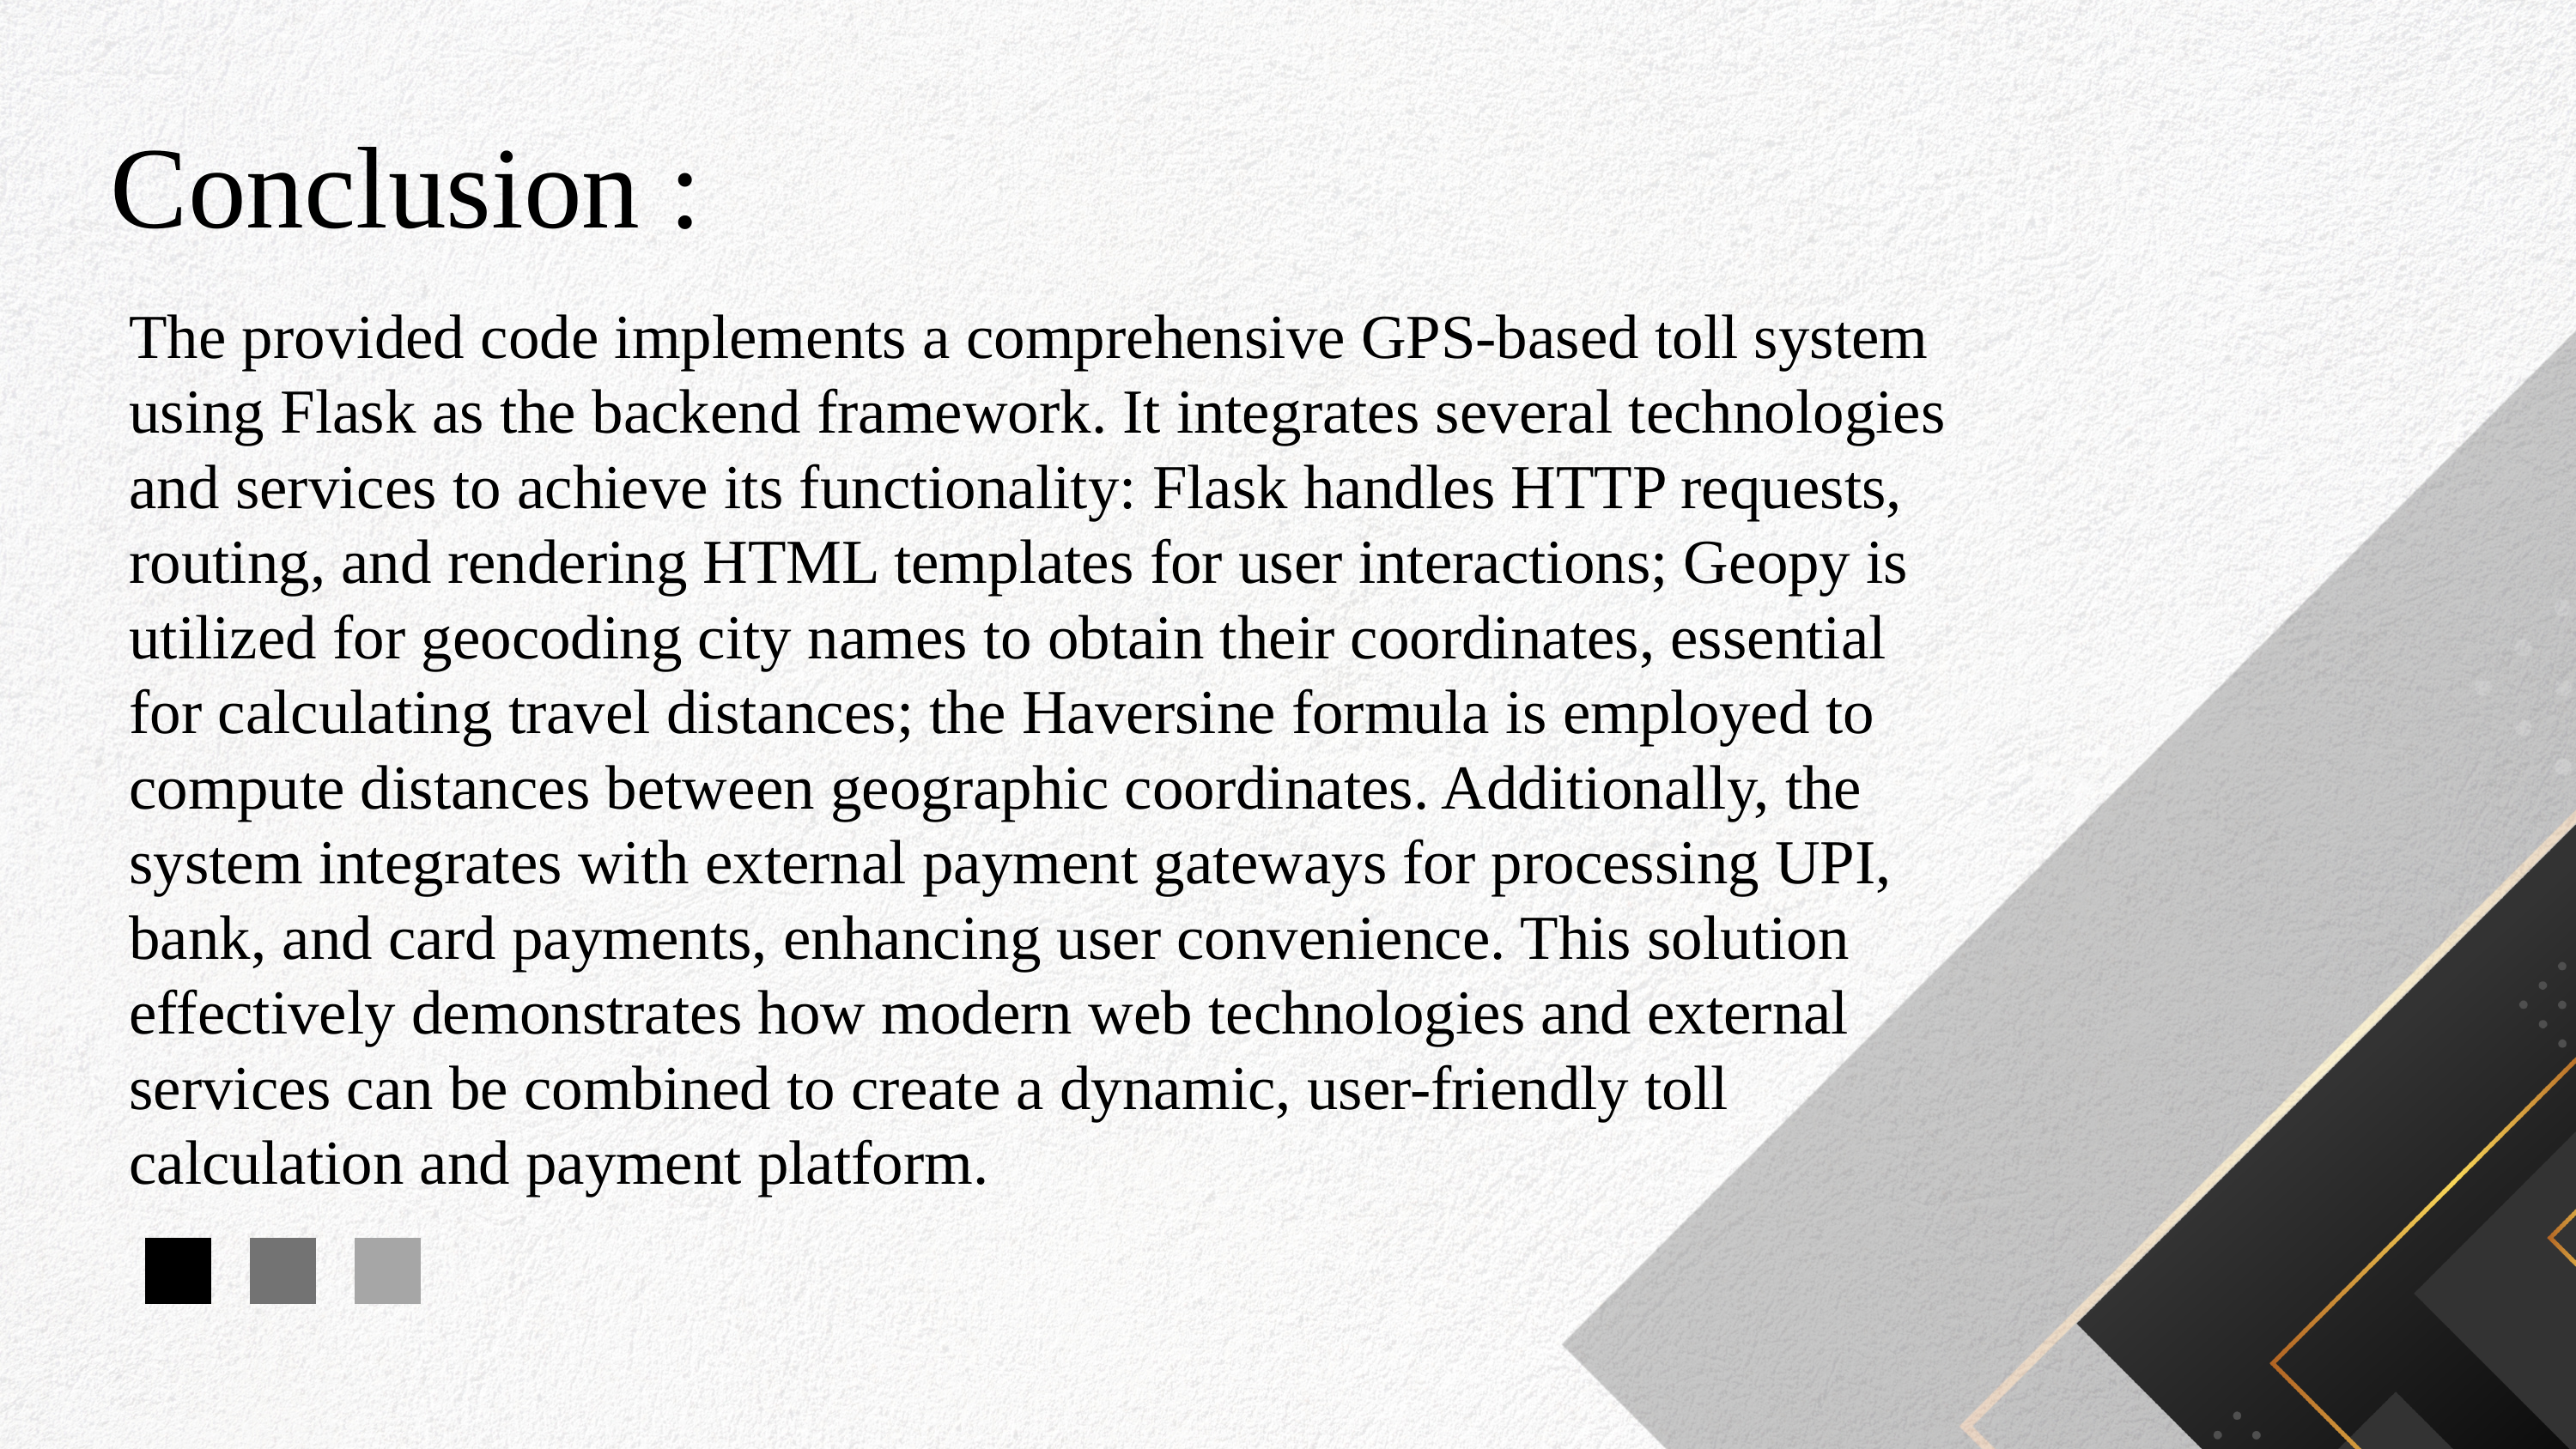

Conclusion :

The provided code implements a comprehensive GPS-based toll system using Flask as the backend framework. It integrates several technologies and services to achieve its functionality: Flask handles HTTP requests, routing, and rendering HTML templates for user interactions; Geopy is utilized for geocoding city names to obtain their coordinates, essential for calculating travel distances; the Haversine formula is employed to compute distances between geographic coordinates. Additionally, the system integrates with external payment gateways for processing UPI, bank, and card payments, enhancing user convenience. This solution effectively demonstrates how modern web technologies and external services can be combined to create a dynamic, user-friendly toll calculation and payment platform.